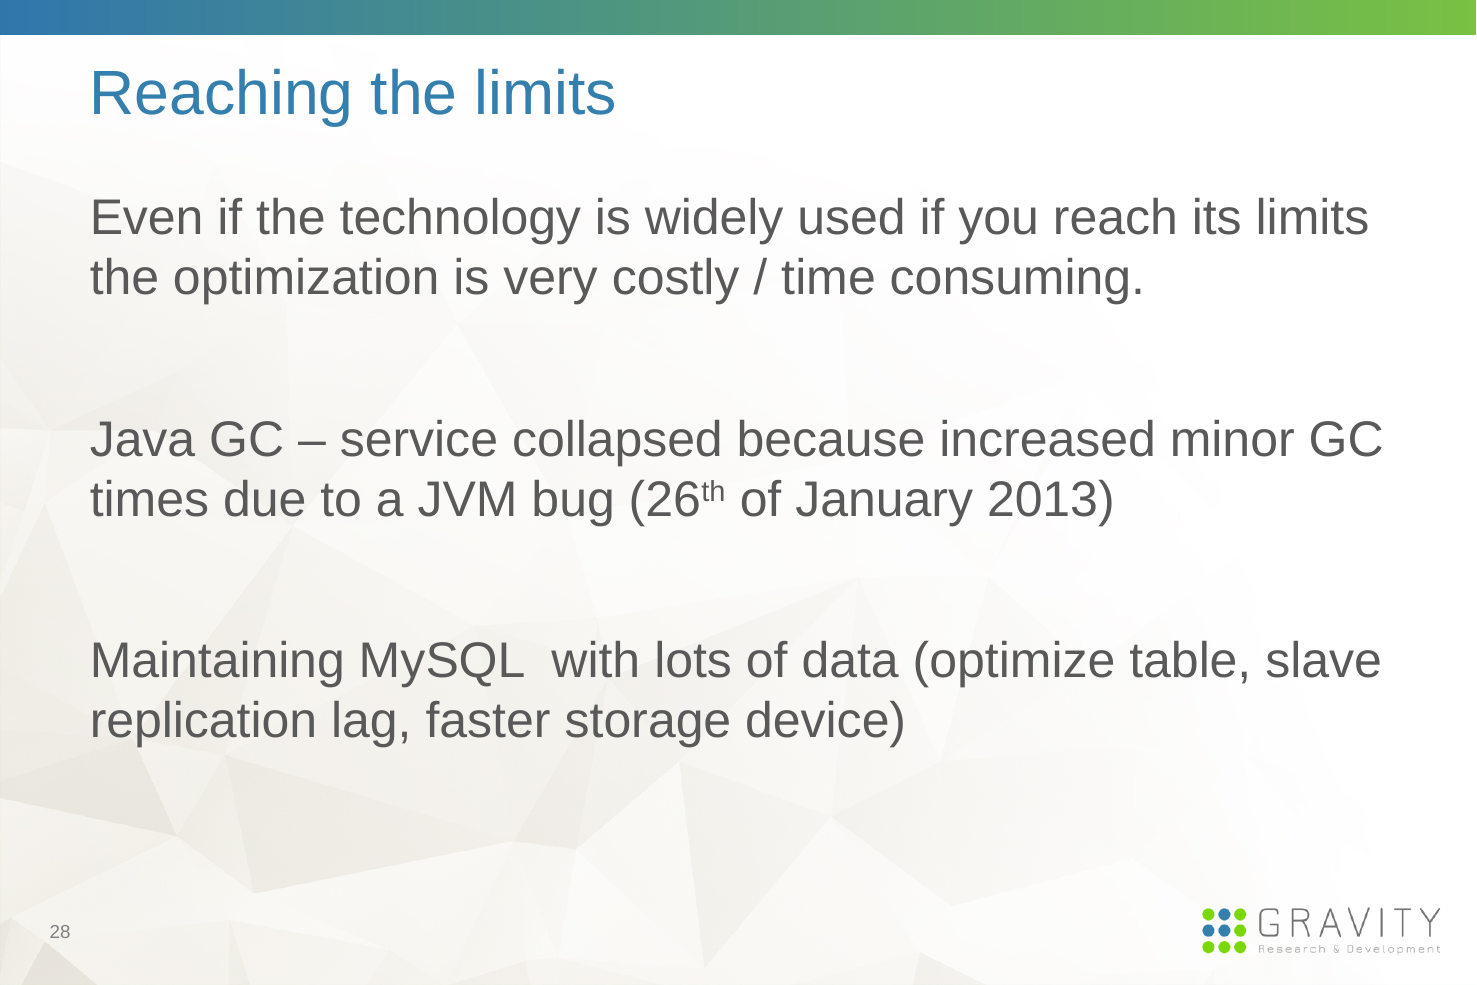

# Reaching the limits
Even if the technology is widely used if you reach its limits the optimization is very costly / time consuming.

Java GC – service collapsed because increased minor GC times due to a JVM bug (26th of January 2013)

Maintaining MySQL  with lots of data (optimize table, slave replication lag, faster storage device)

28